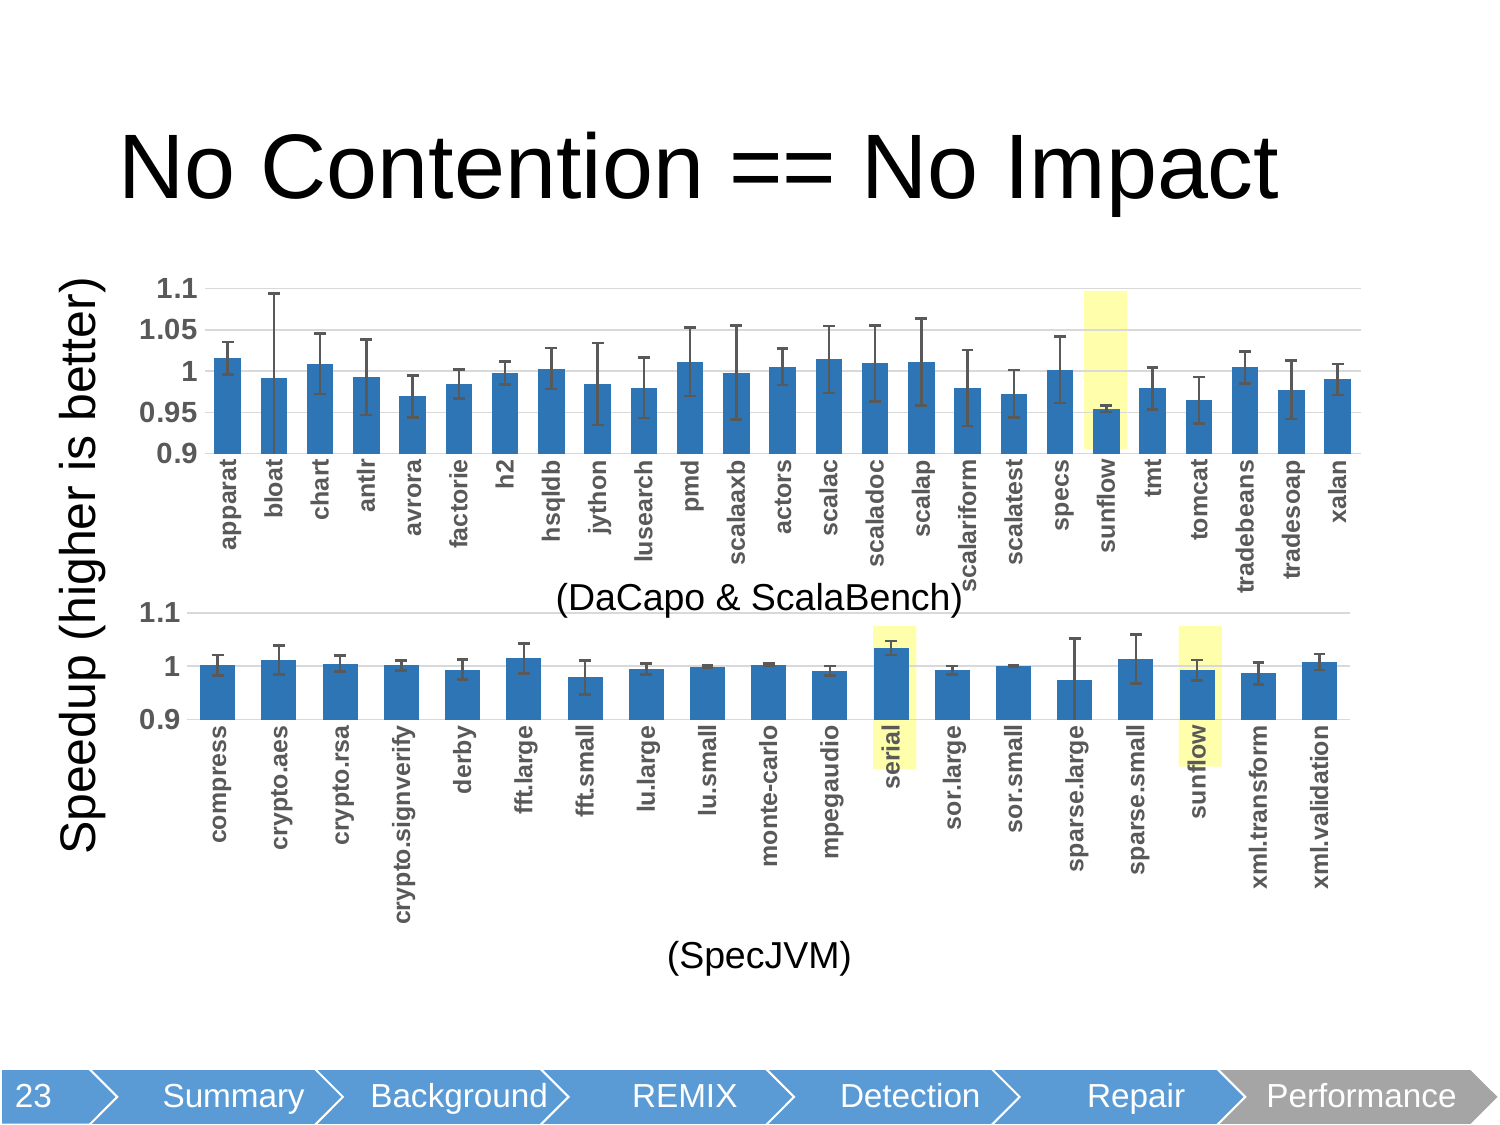

# No Contention == No Impact

### Chart

| Category | Speedup |
|---|---|
| apparat | 1.0154128870111971 |
| bloat | 0.9914698486267955 |
| chart | 1.0087954486005755 |
| antlr | 0.992576419213973 |
| avrora | 0.9694497631311663 |
| factorie | 0.9843944679790659 |
| h2 | 0.9975205133926275 |
| hsqldb | 1.0030852294639419 |
| jython | 0.9842337418500254 |
| lusearch | 0.9797532210784693 |
| pmd | 1.0115104233277916 |
| scalaaxb | 0.9981527093596041 |
| actors | 1.0052131402861095 |
| scalac | 1.0141839578816976 |
| scaladoc | 1.0091978750493922 |
| scalap | 1.0109890109890107 |
| scalariform | 0.979437162204137 |
| scalatest | 0.9727817093086522 |
| specs | 1.001492792991214 |
| sunflow | 0.9543441991786479 |
| tmt | 0.9790046017021851 |
| tomcat | 0.9645230525554619 |
| tradebeans | 1.0044218276887782 |
| tradesoap | 0.9773656294705949 |
| xalan | 0.989882352941172 |
Speedup (higher is better)
(DaCapo & ScalaBench)

### Chart

| Category | Speedup |
|---|---|
| compress | 1.00229486863855 |
| crypto.aes | 1.01174205525883 |
| crypto.rsa | 1.00507061685673 |
| crypto.signverify | 1.00152265941248 |
| derby | 0.993447098120038 |
| fft.large | 1.01492798951904 |
| fft.small | 0.979160836107191 |
| lu.large | 0.995201343623785 |
| lu.small | 0.998963281462172 |
| monte-carlo | 1.00298492637016 |
| mpegaudio | 0.991711488632952 |
| serial | 1.03443540672047 |
| sor.large | 0.992616314030402 |
| sor.small | 1.00052355289978 |
| sparse.large | 0.974383907982108 |
| sparse.small | 1.01380076895901 |
| sunflow | 0.992469987066469 |
| xml.transform | 0.98652121484846 |
| xml.validation | 1.00797115595394 |

(SpecJVM)
23
Summary
Background
REMIX
Detection
Repair
Performance